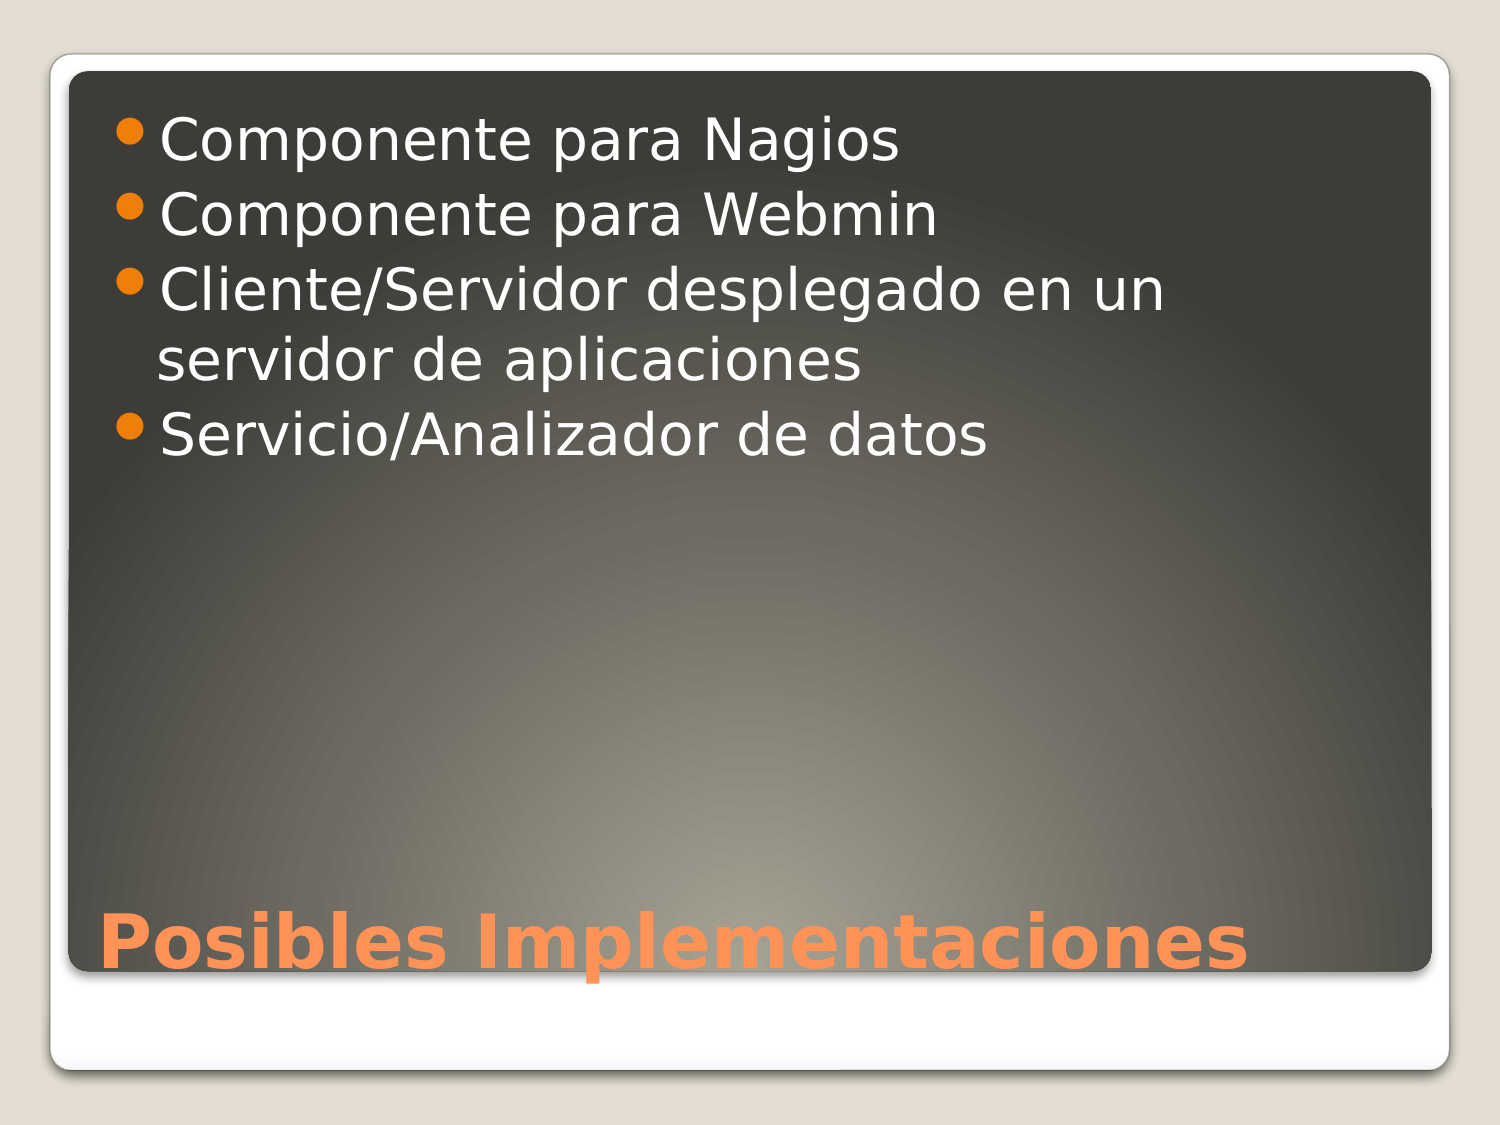

Componente para Nagios
Componente para Webmin
Cliente/Servidor desplegado en un servidor de aplicaciones
Servicio/Analizador de datos

# Posibles Implementaciones